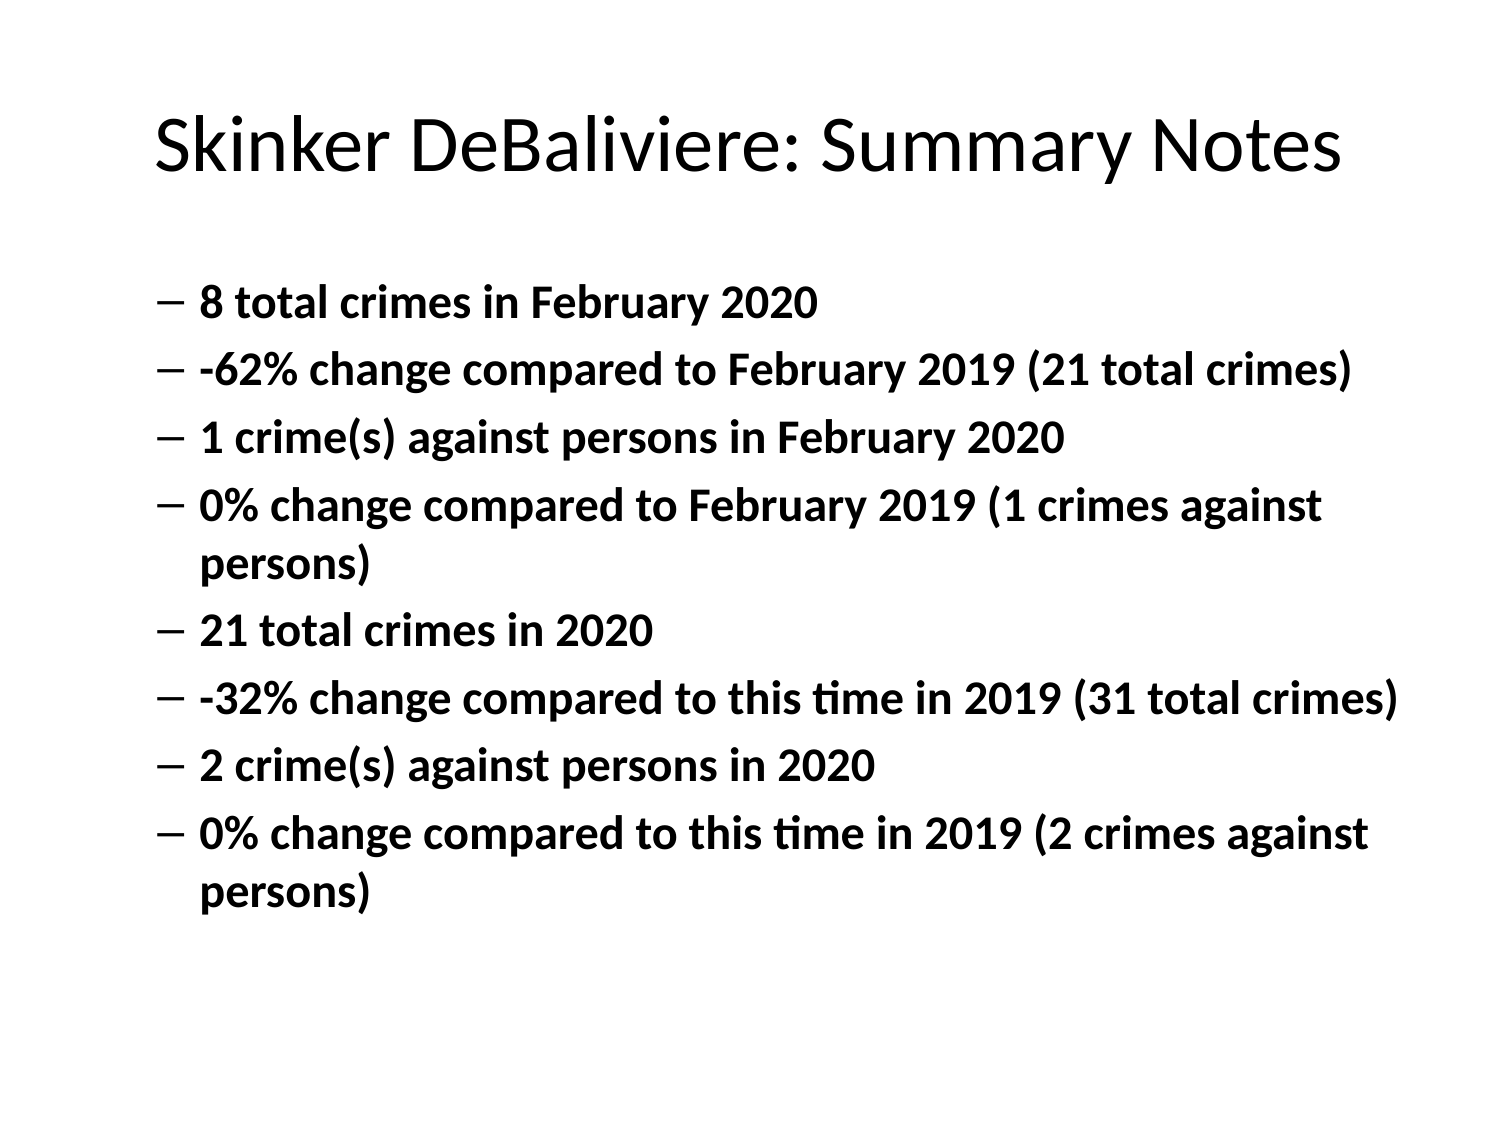

# Skinker DeBaliviere: Summary Notes
8 total crimes in February 2020
-62% change compared to February 2019 (21 total crimes)
1 crime(s) against persons in February 2020
0% change compared to February 2019 (1 crimes against persons)
21 total crimes in 2020
-32% change compared to this time in 2019 (31 total crimes)
2 crime(s) against persons in 2020
0% change compared to this time in 2019 (2 crimes against persons)